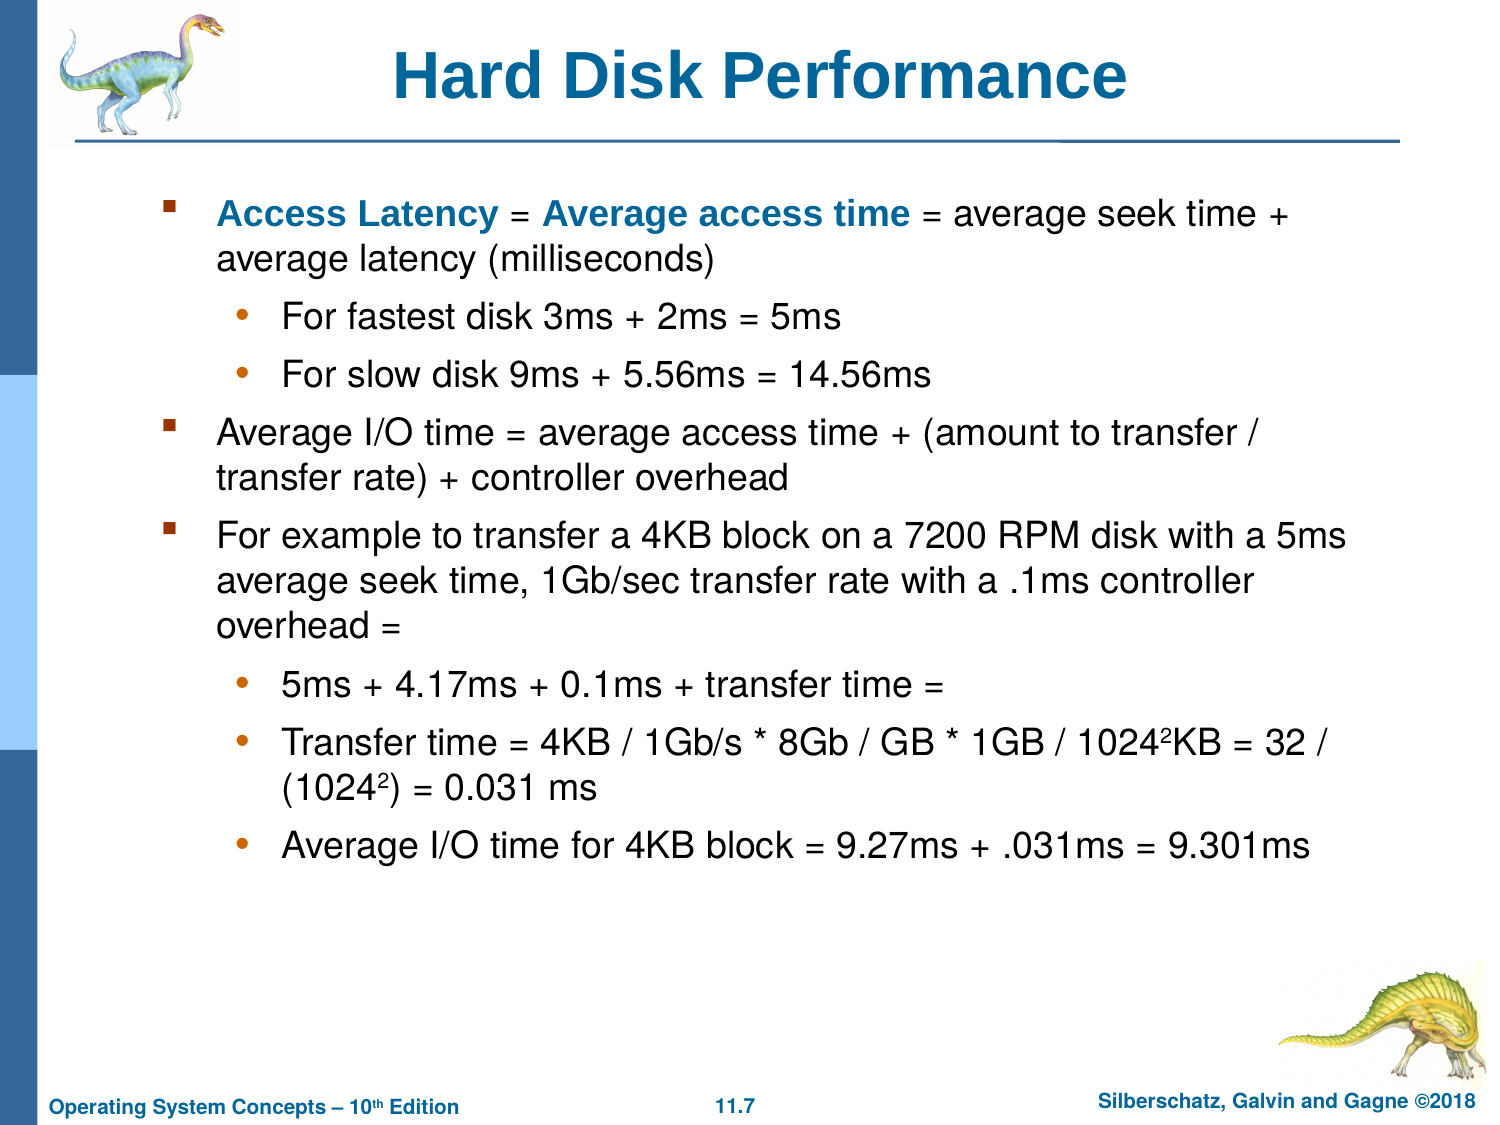

# Hard Disk Performance
Access Latency = Average access time = average seek time + average latency (milliseconds)
For fastest disk 3ms + 2ms = 5ms
For slow disk 9ms + 5.56ms = 14.56ms
Average I/O time = average access time + (amount to transfer / transfer rate) + controller overhead
For example to transfer a 4KB block on a 7200 RPM disk with a 5ms average seek time, 1Gb/sec transfer rate with a .1ms controller overhead =
5ms + 4.17ms + 0.1ms + transfer time =
Transfer time = 4KB / 1Gb/s * 8Gb / GB * 1GB / 10242KB = 32 / (10242) = 0.031 ms
Average I/O time for 4KB block = 9.27ms + .031ms = 9.301ms